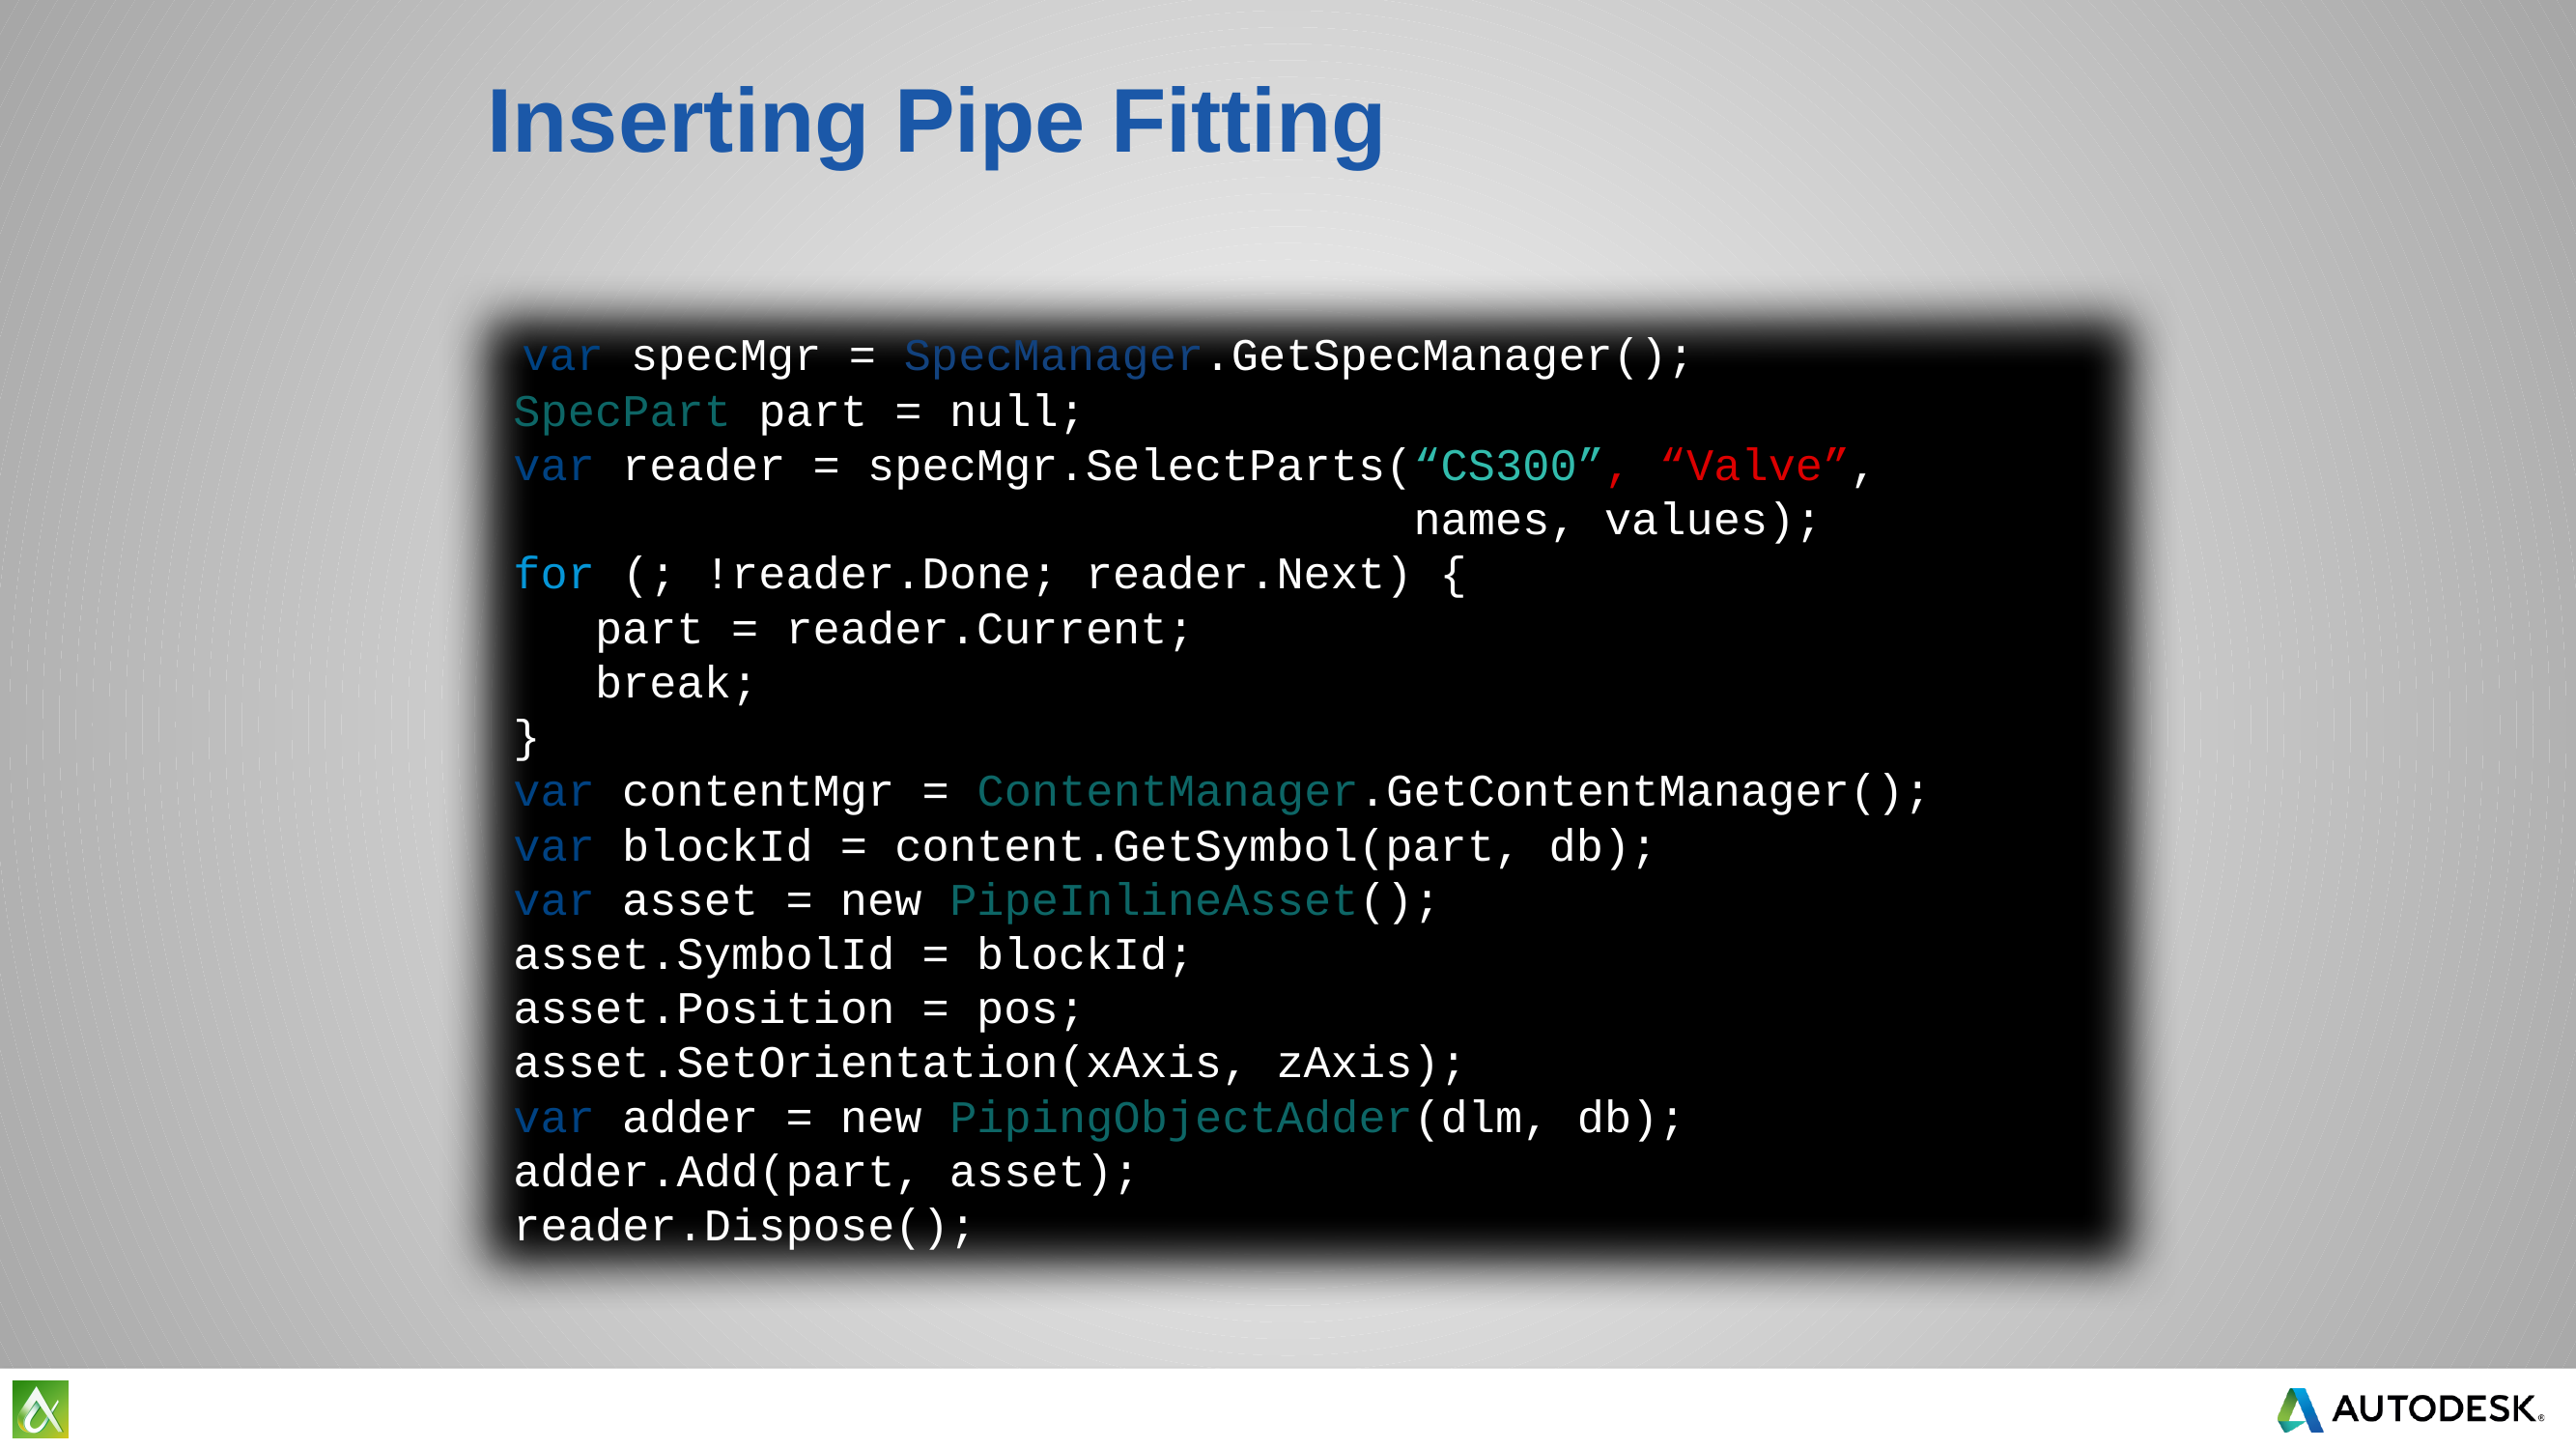

# Inserting Pipe Fitting

  var specMgr = SpecManager.GetSpecManager();
  SpecPart part = null;
  var reader = specMgr.SelectParts(“CS300”, “Valve”,
                                   names, values);
  for (; !reader.Done; reader.Next) {
     part = reader.Current;
     break;
  }
  var contentMgr = ContentManager.GetContentManager();
  var blockId = content.GetSymbol(part, db);
  var asset = new PipeInlineAsset();
  asset.SymbolId = blockId;
  asset.Position = pos;
  asset.SetOrientation(xAxis, zAxis);
  var adder = new PipingObjectAdder(dlm, db);
  adder.Add(part, asset);
  reader.Dispose();